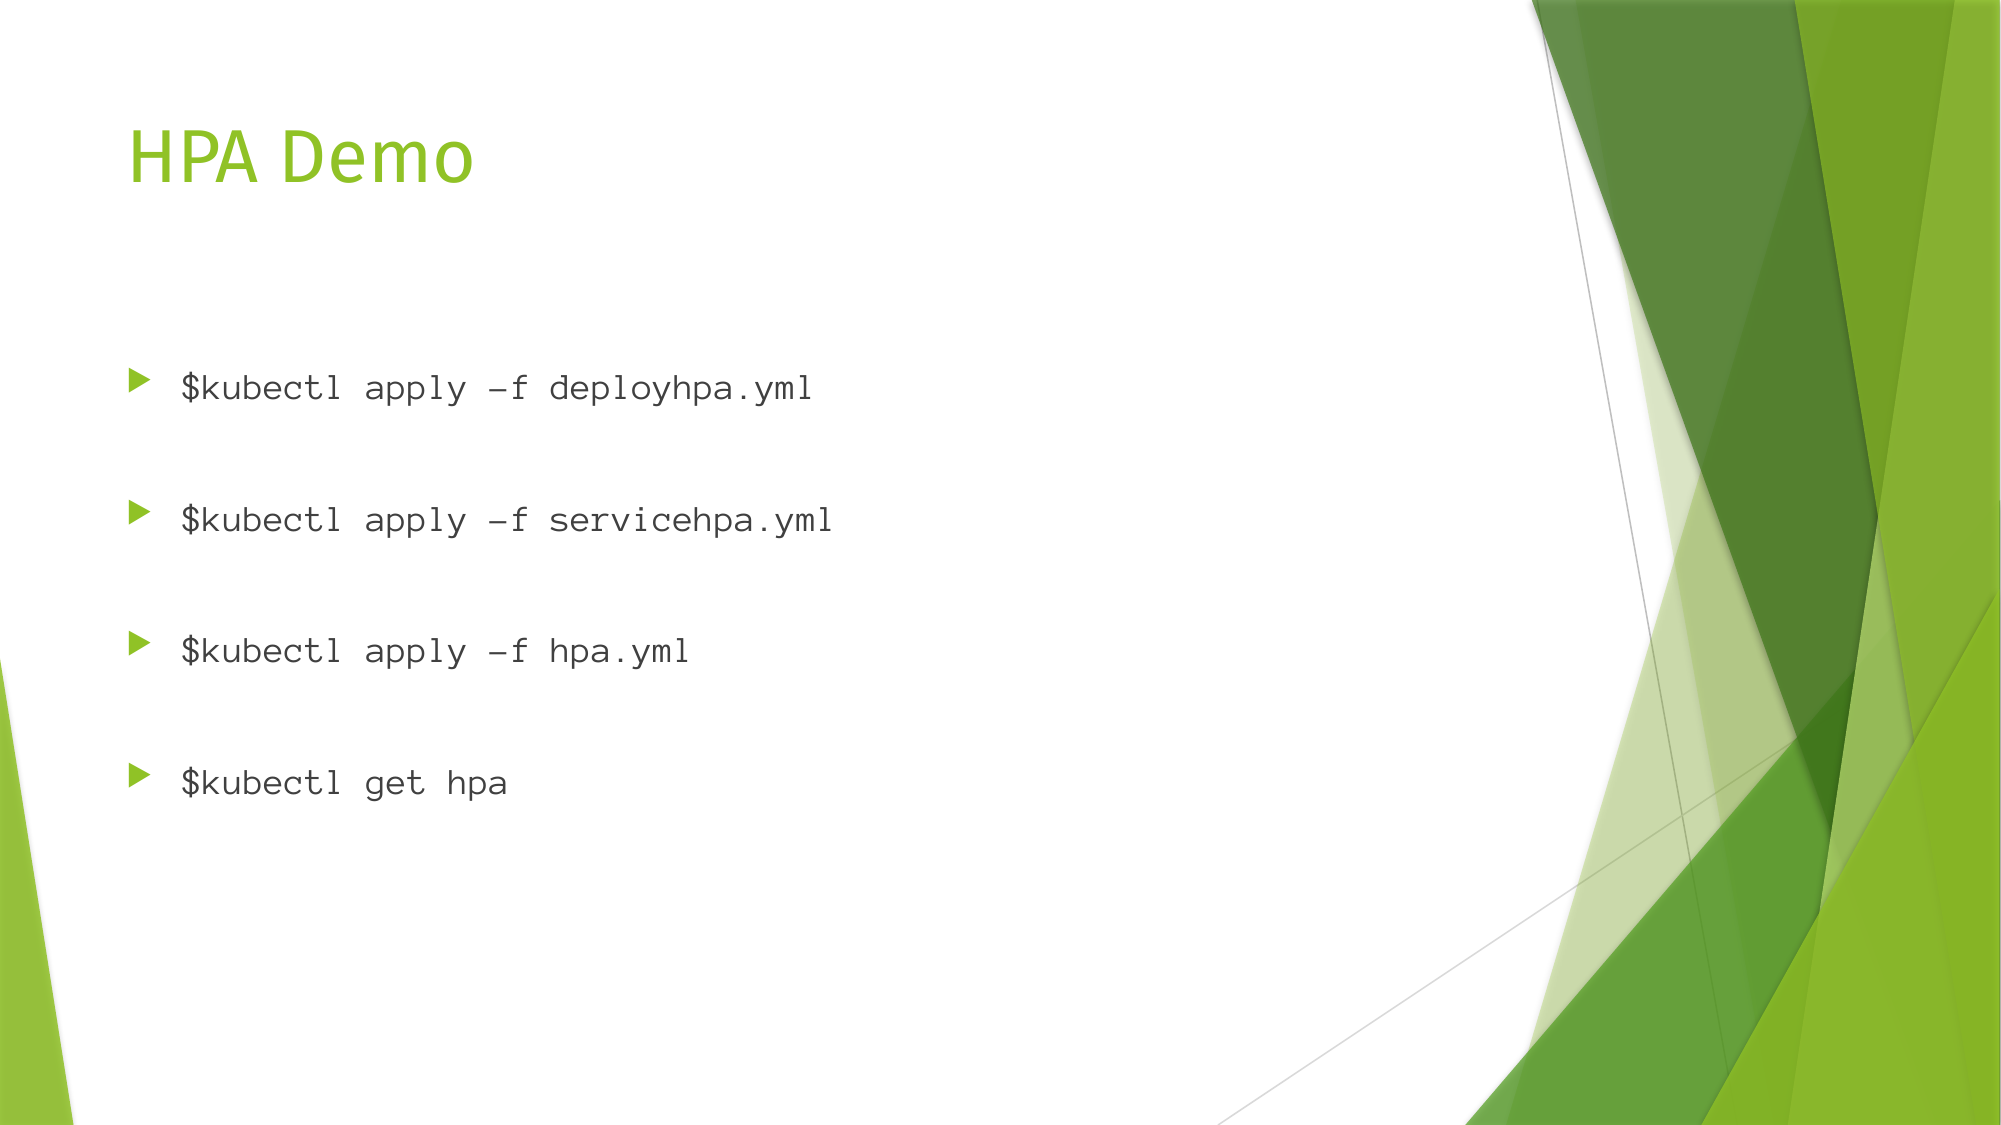

# HPA Demo
$kubectl apply -f deployhpa.yml

$kubectl apply -f servicehpa.yml

$kubectl apply -f hpa.yml

$kubectl get hpa